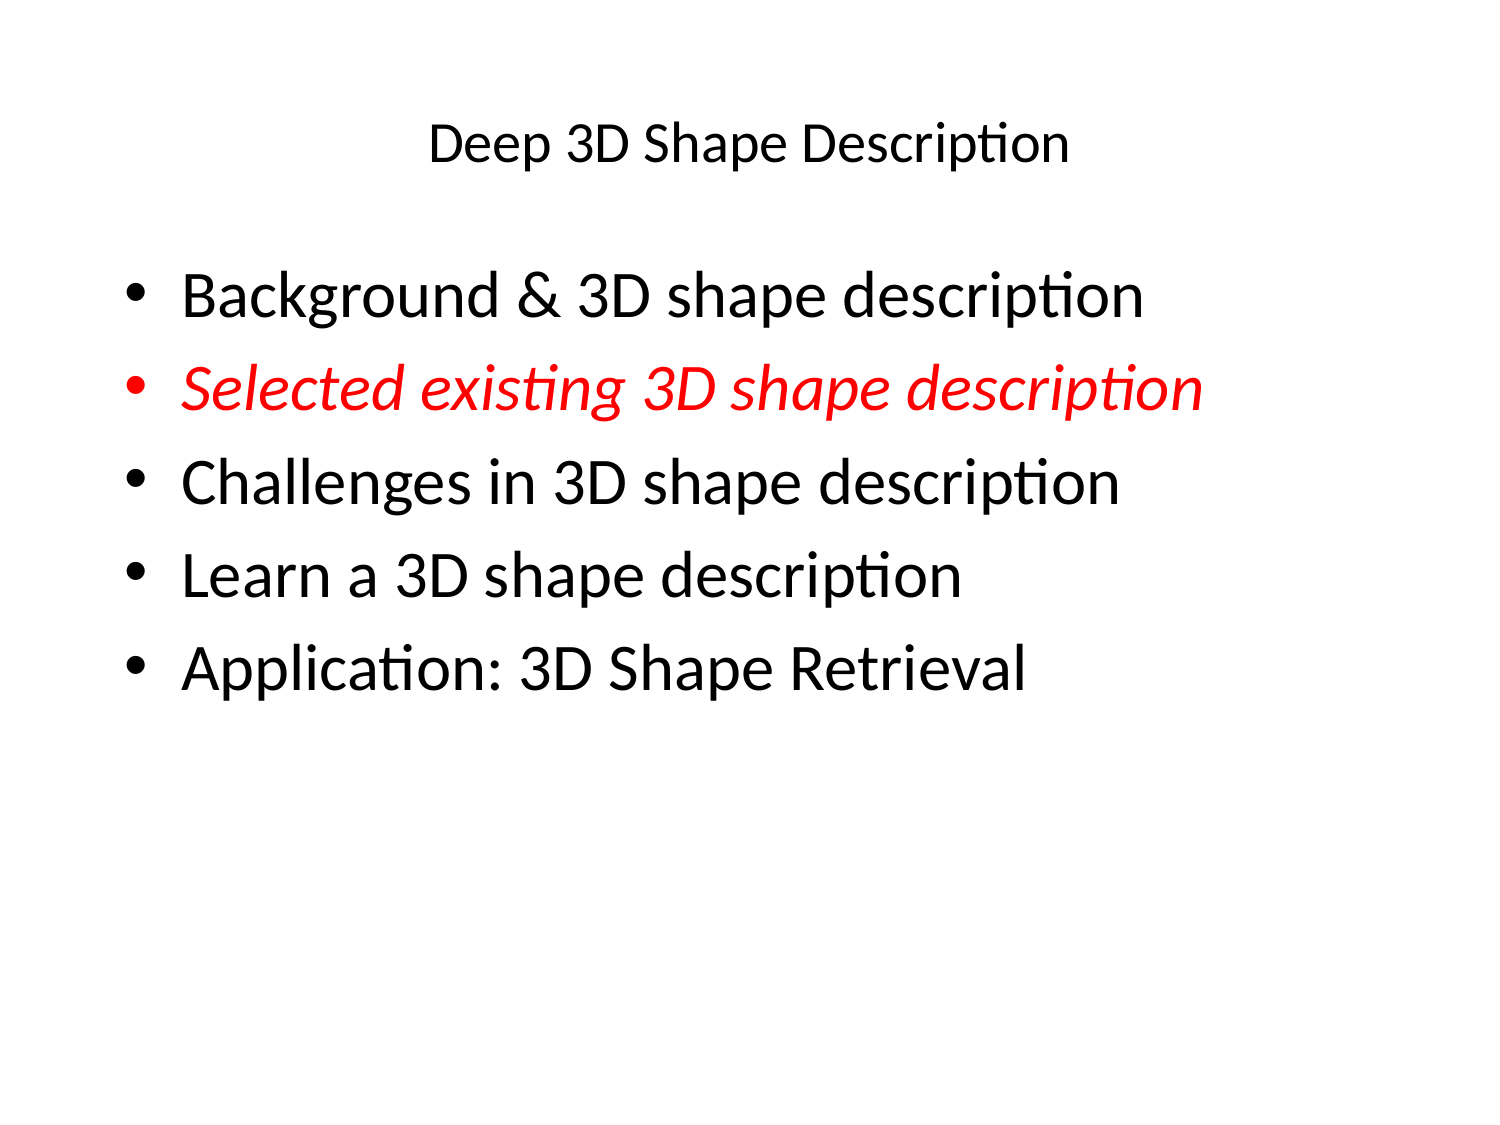

# Deep 3D Shape Description
Background & 3D shape description
Selected existing 3D shape description
Challenges in 3D shape description
Learn a 3D shape description
Application: 3D Shape Retrieval